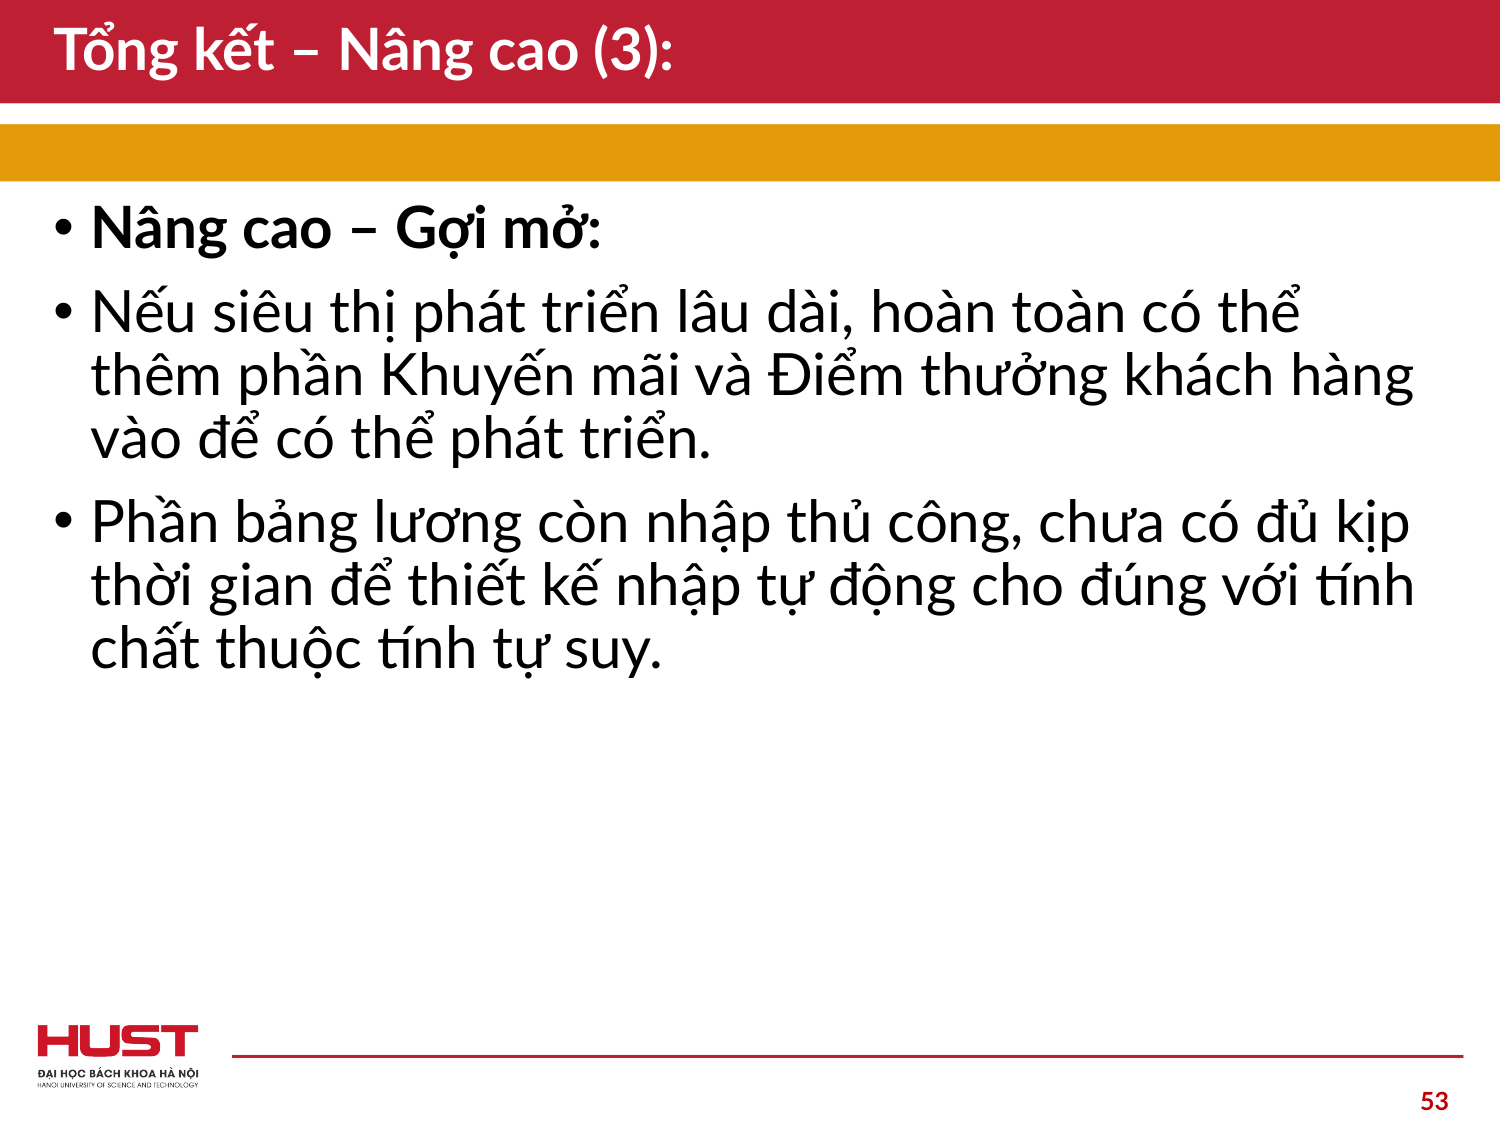

# Tổng kết – Nâng cao (3):
Nâng cao – Gợi mở:
Nếu siêu thị phát triển lâu dài, hoàn toàn có thể thêm phần Khuyến mãi và Điểm thưởng khách hàng vào để có thể phát triển.
Phần bảng lương còn nhập thủ công, chưa có đủ kịp thời gian để thiết kế nhập tự động cho đúng với tính chất thuộc tính tự suy.

53